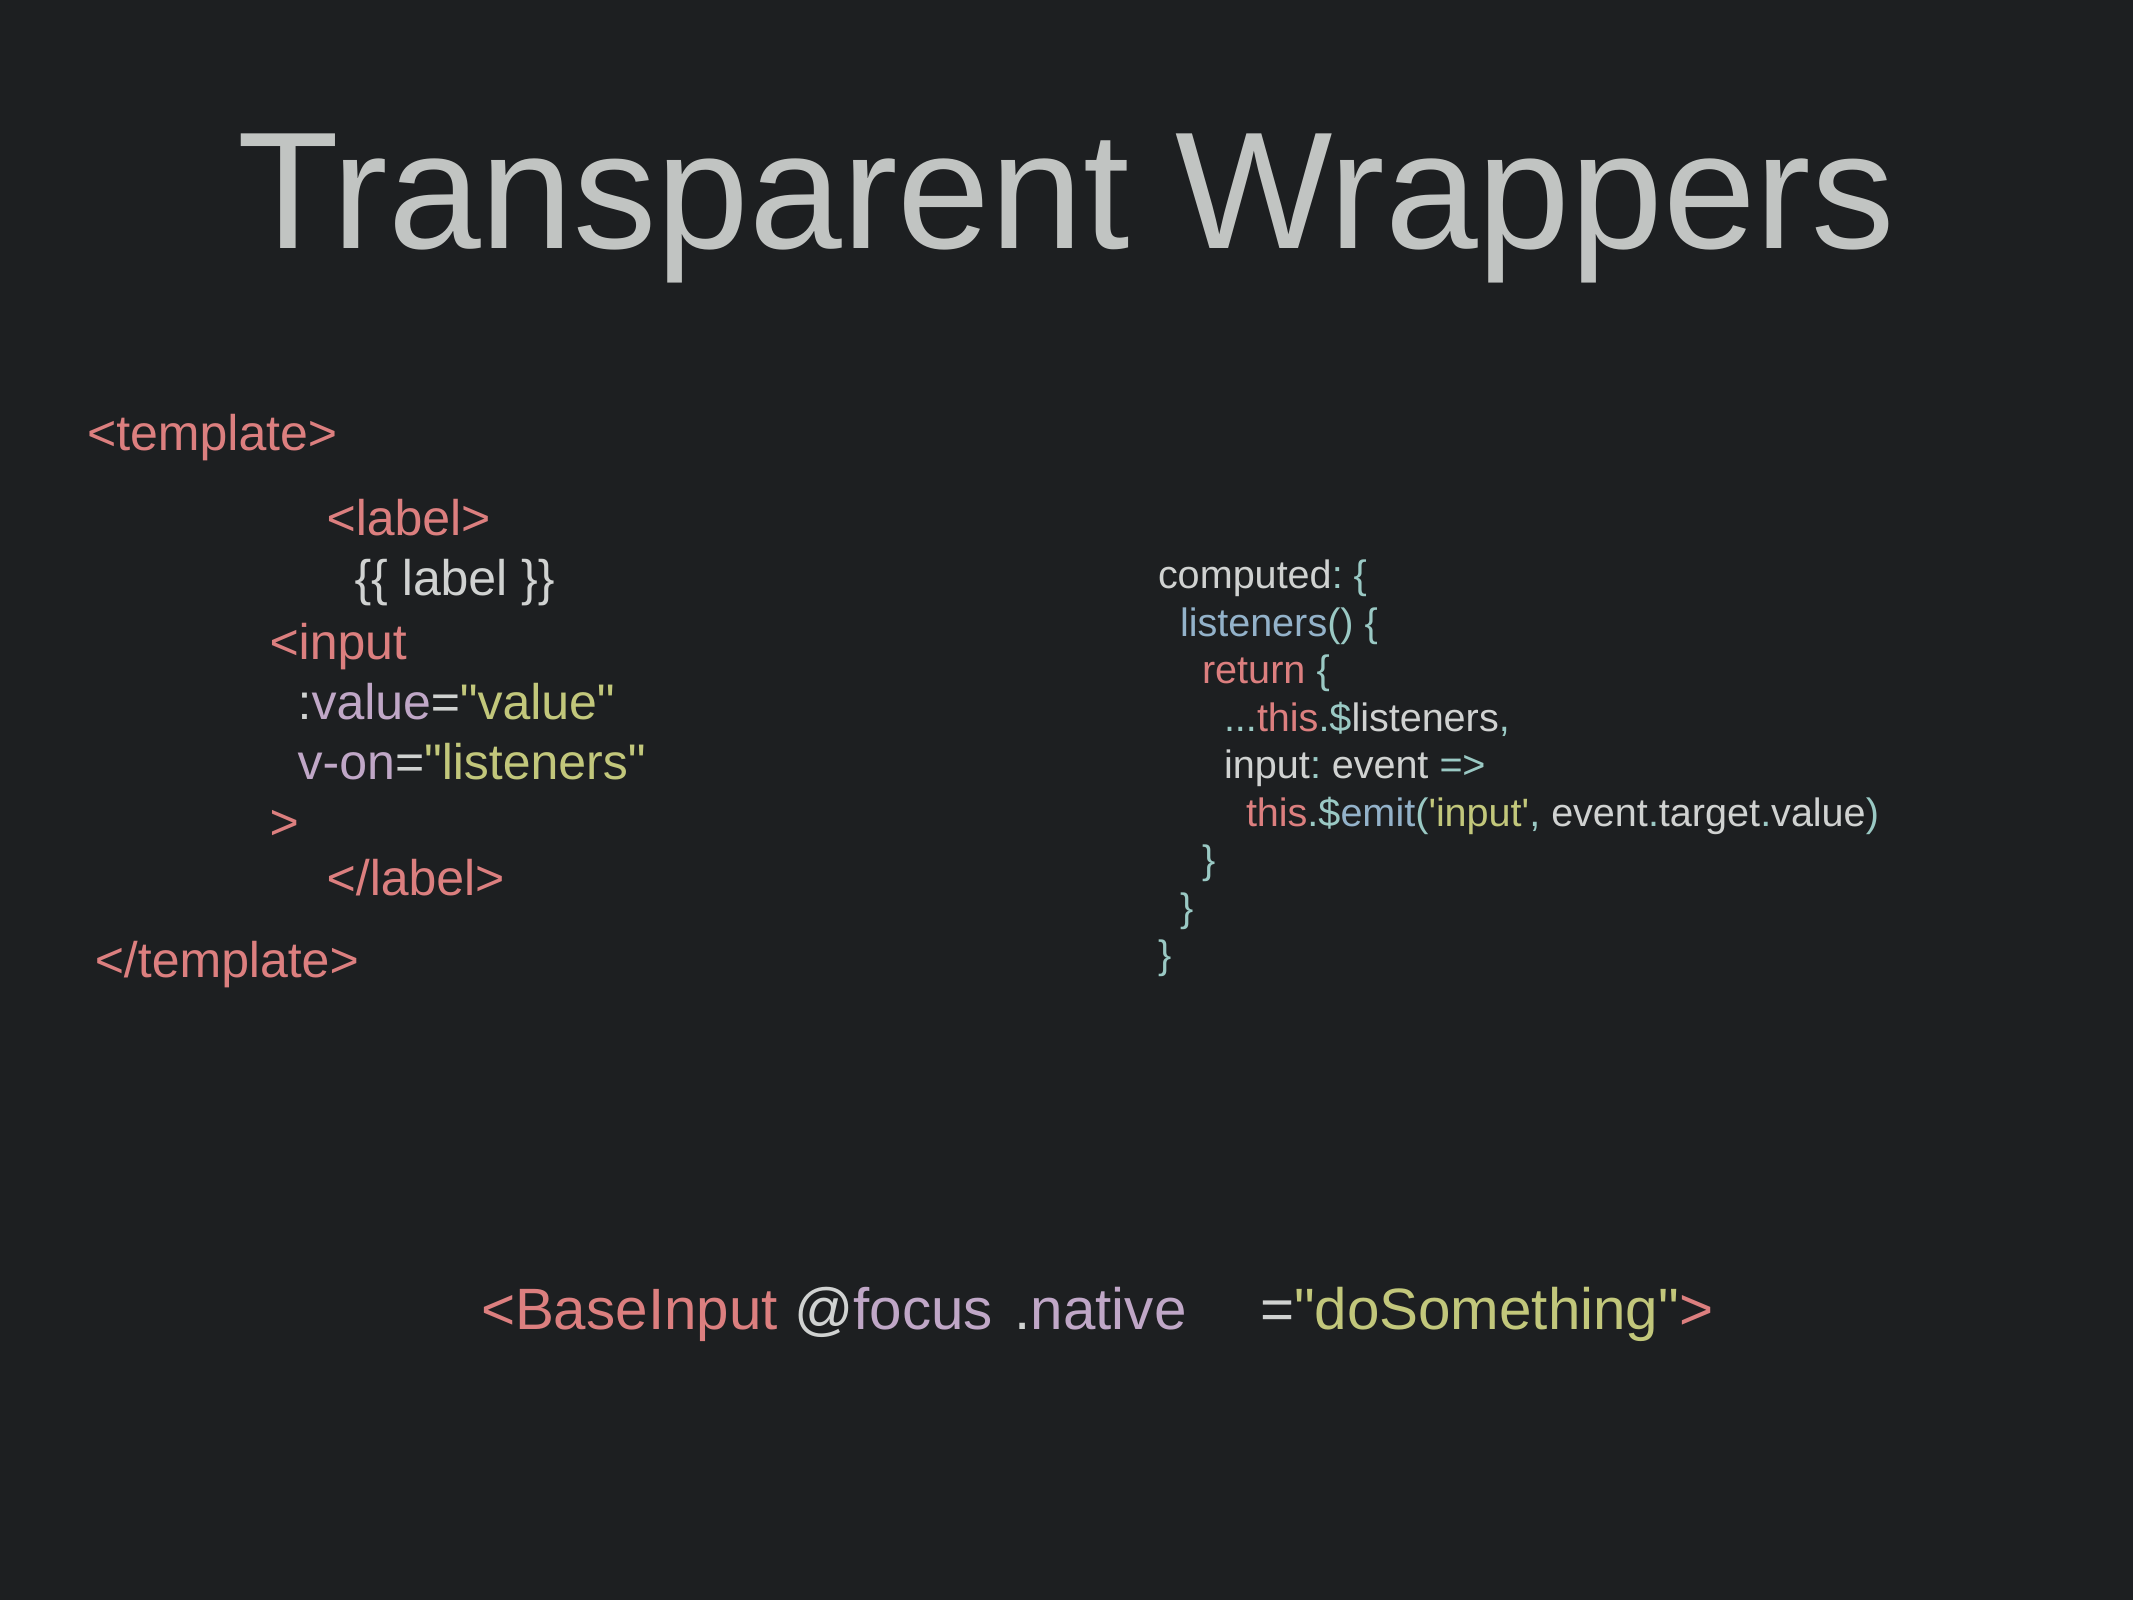

Transparent Wrappers
<template>
  <label>
    {{ label }}
    <input
      :value="value"
      @input="$emit('input', $event.target.value)"
    >
  </label>
computed: {
  listeners() {
    return {
      ...this.$listeners,
      input: event =>
        this.$emit('input', event.target.value)
    }
  }
}
  <input
    :value="value"
    v-on="listeners"
  >
</template>
<BaseInput @focus
.native
="doSomething">